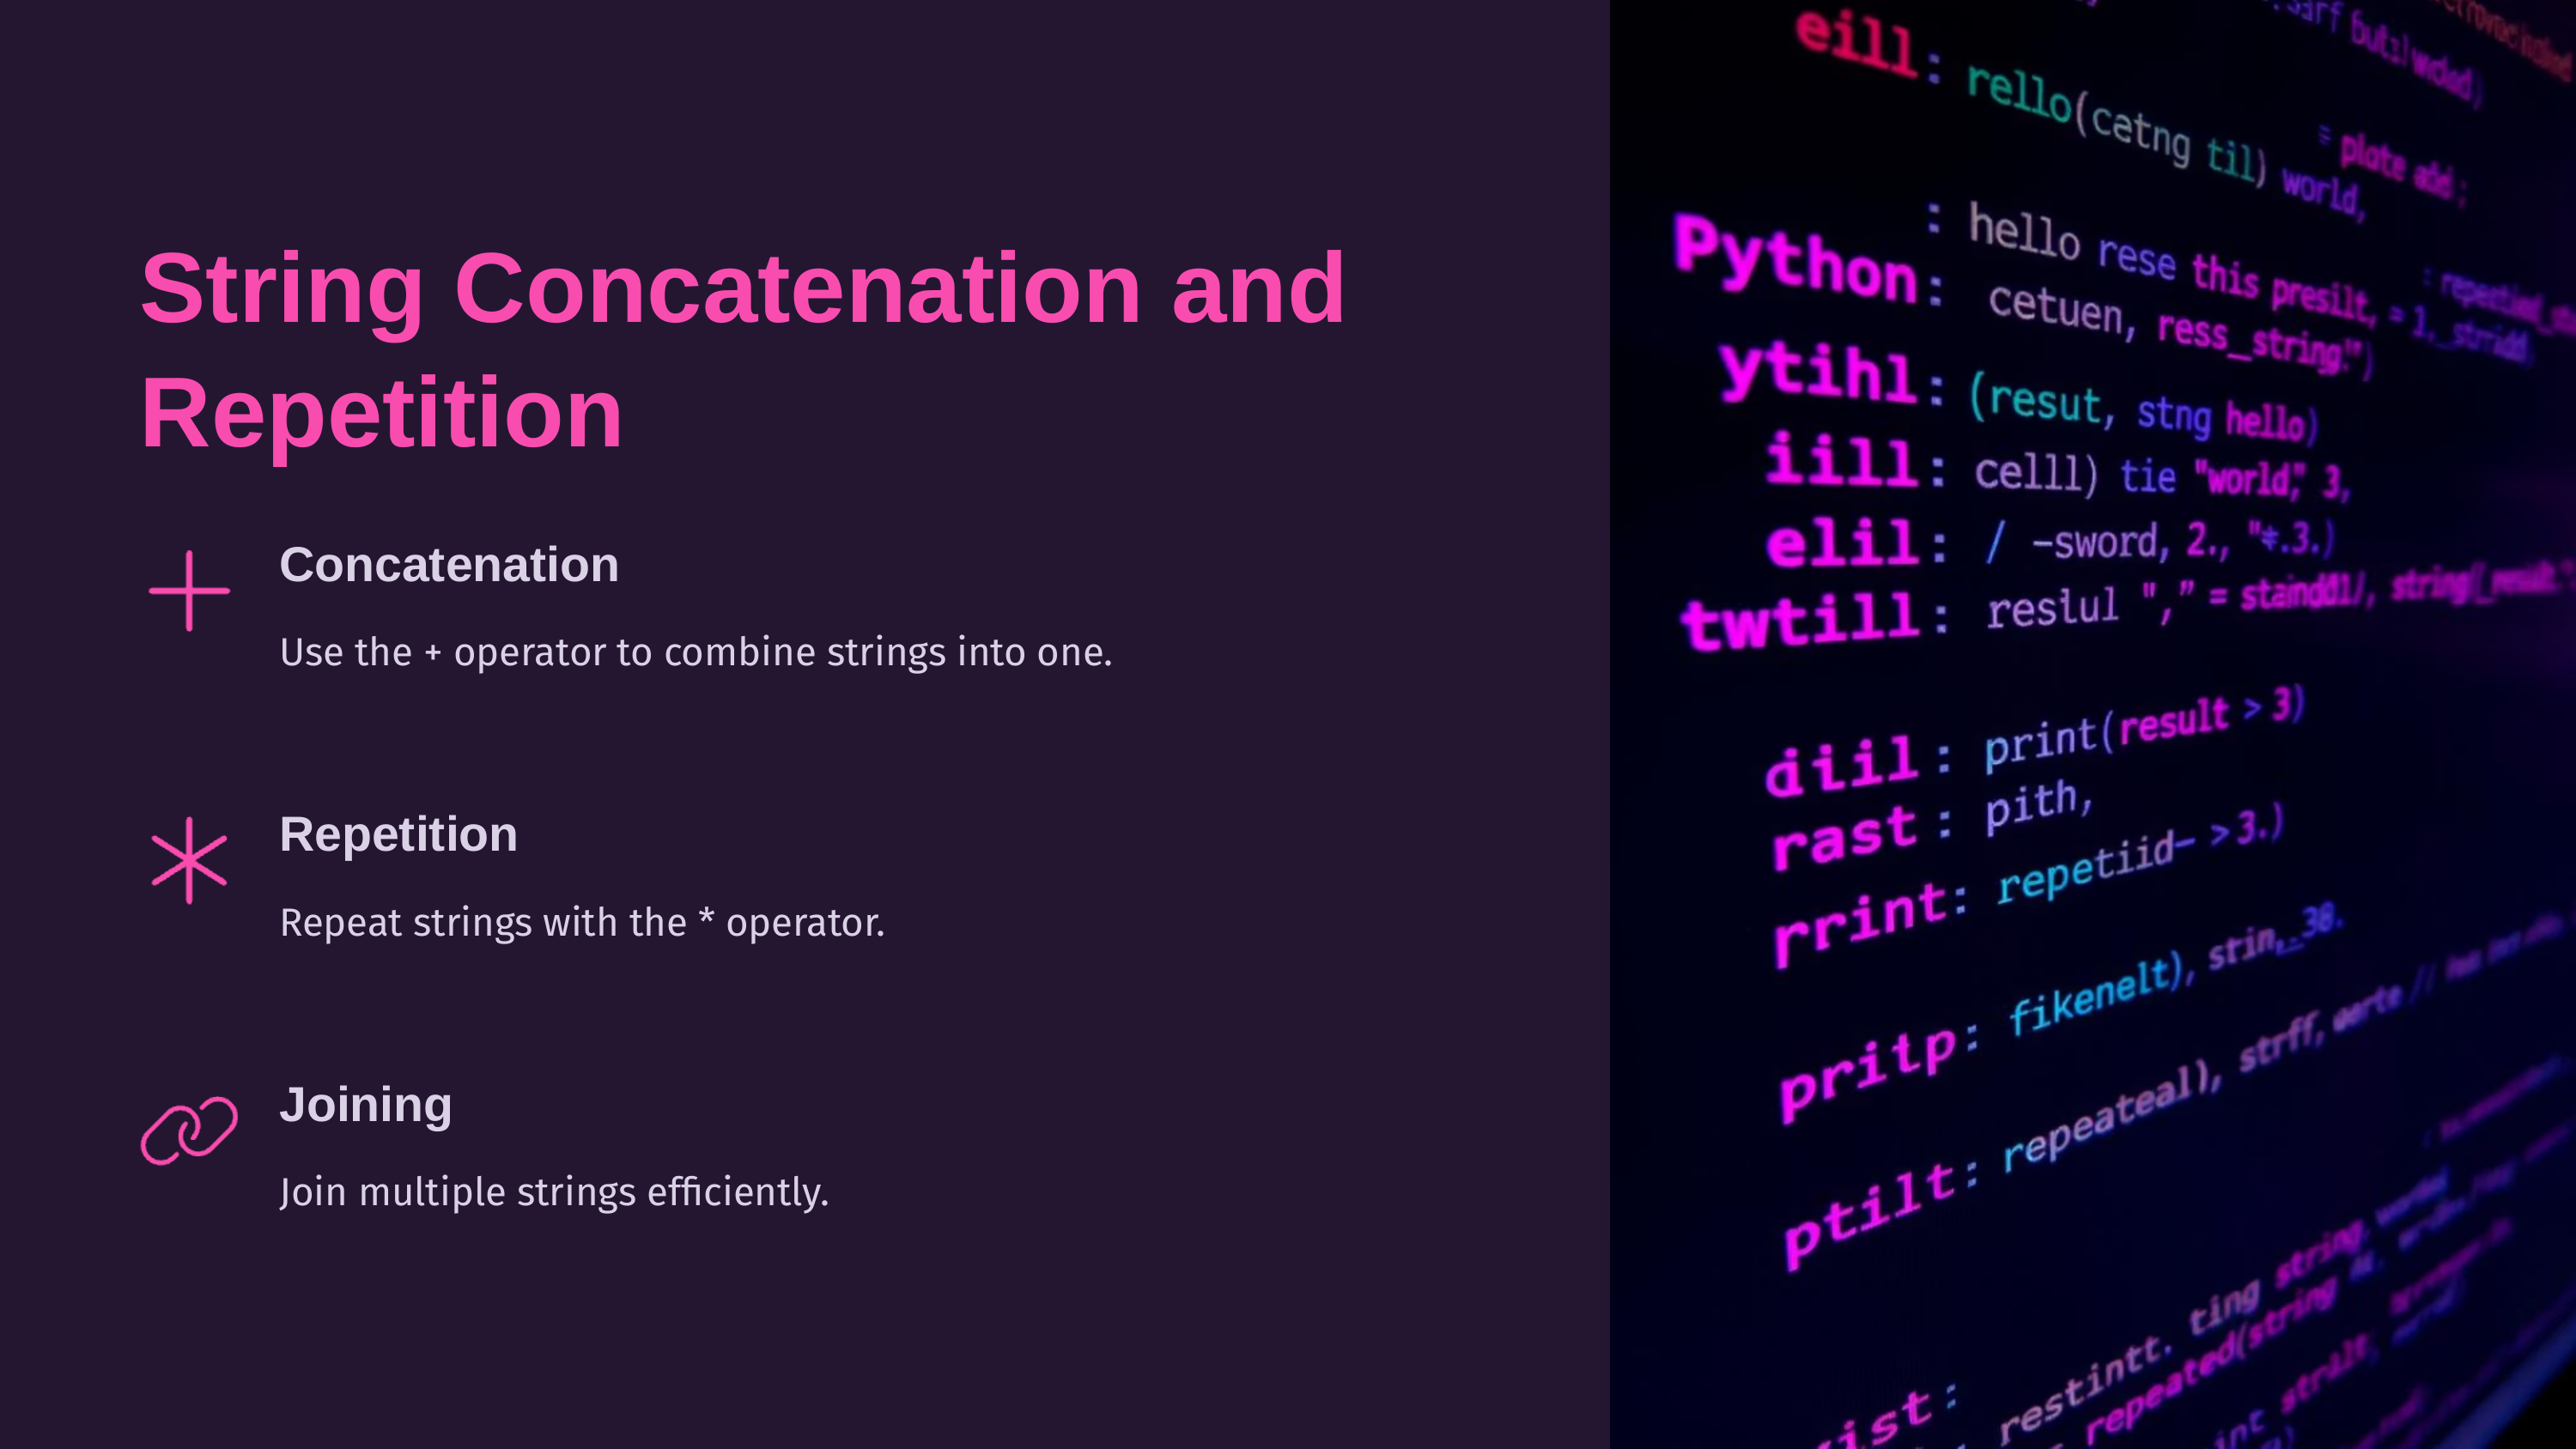

String Concatenation and Repetition

Concatenation

Use the + operator to combine strings into one.

Repetition

Repeat strings with the * operator.

Joining

Join multiple strings efficiently.